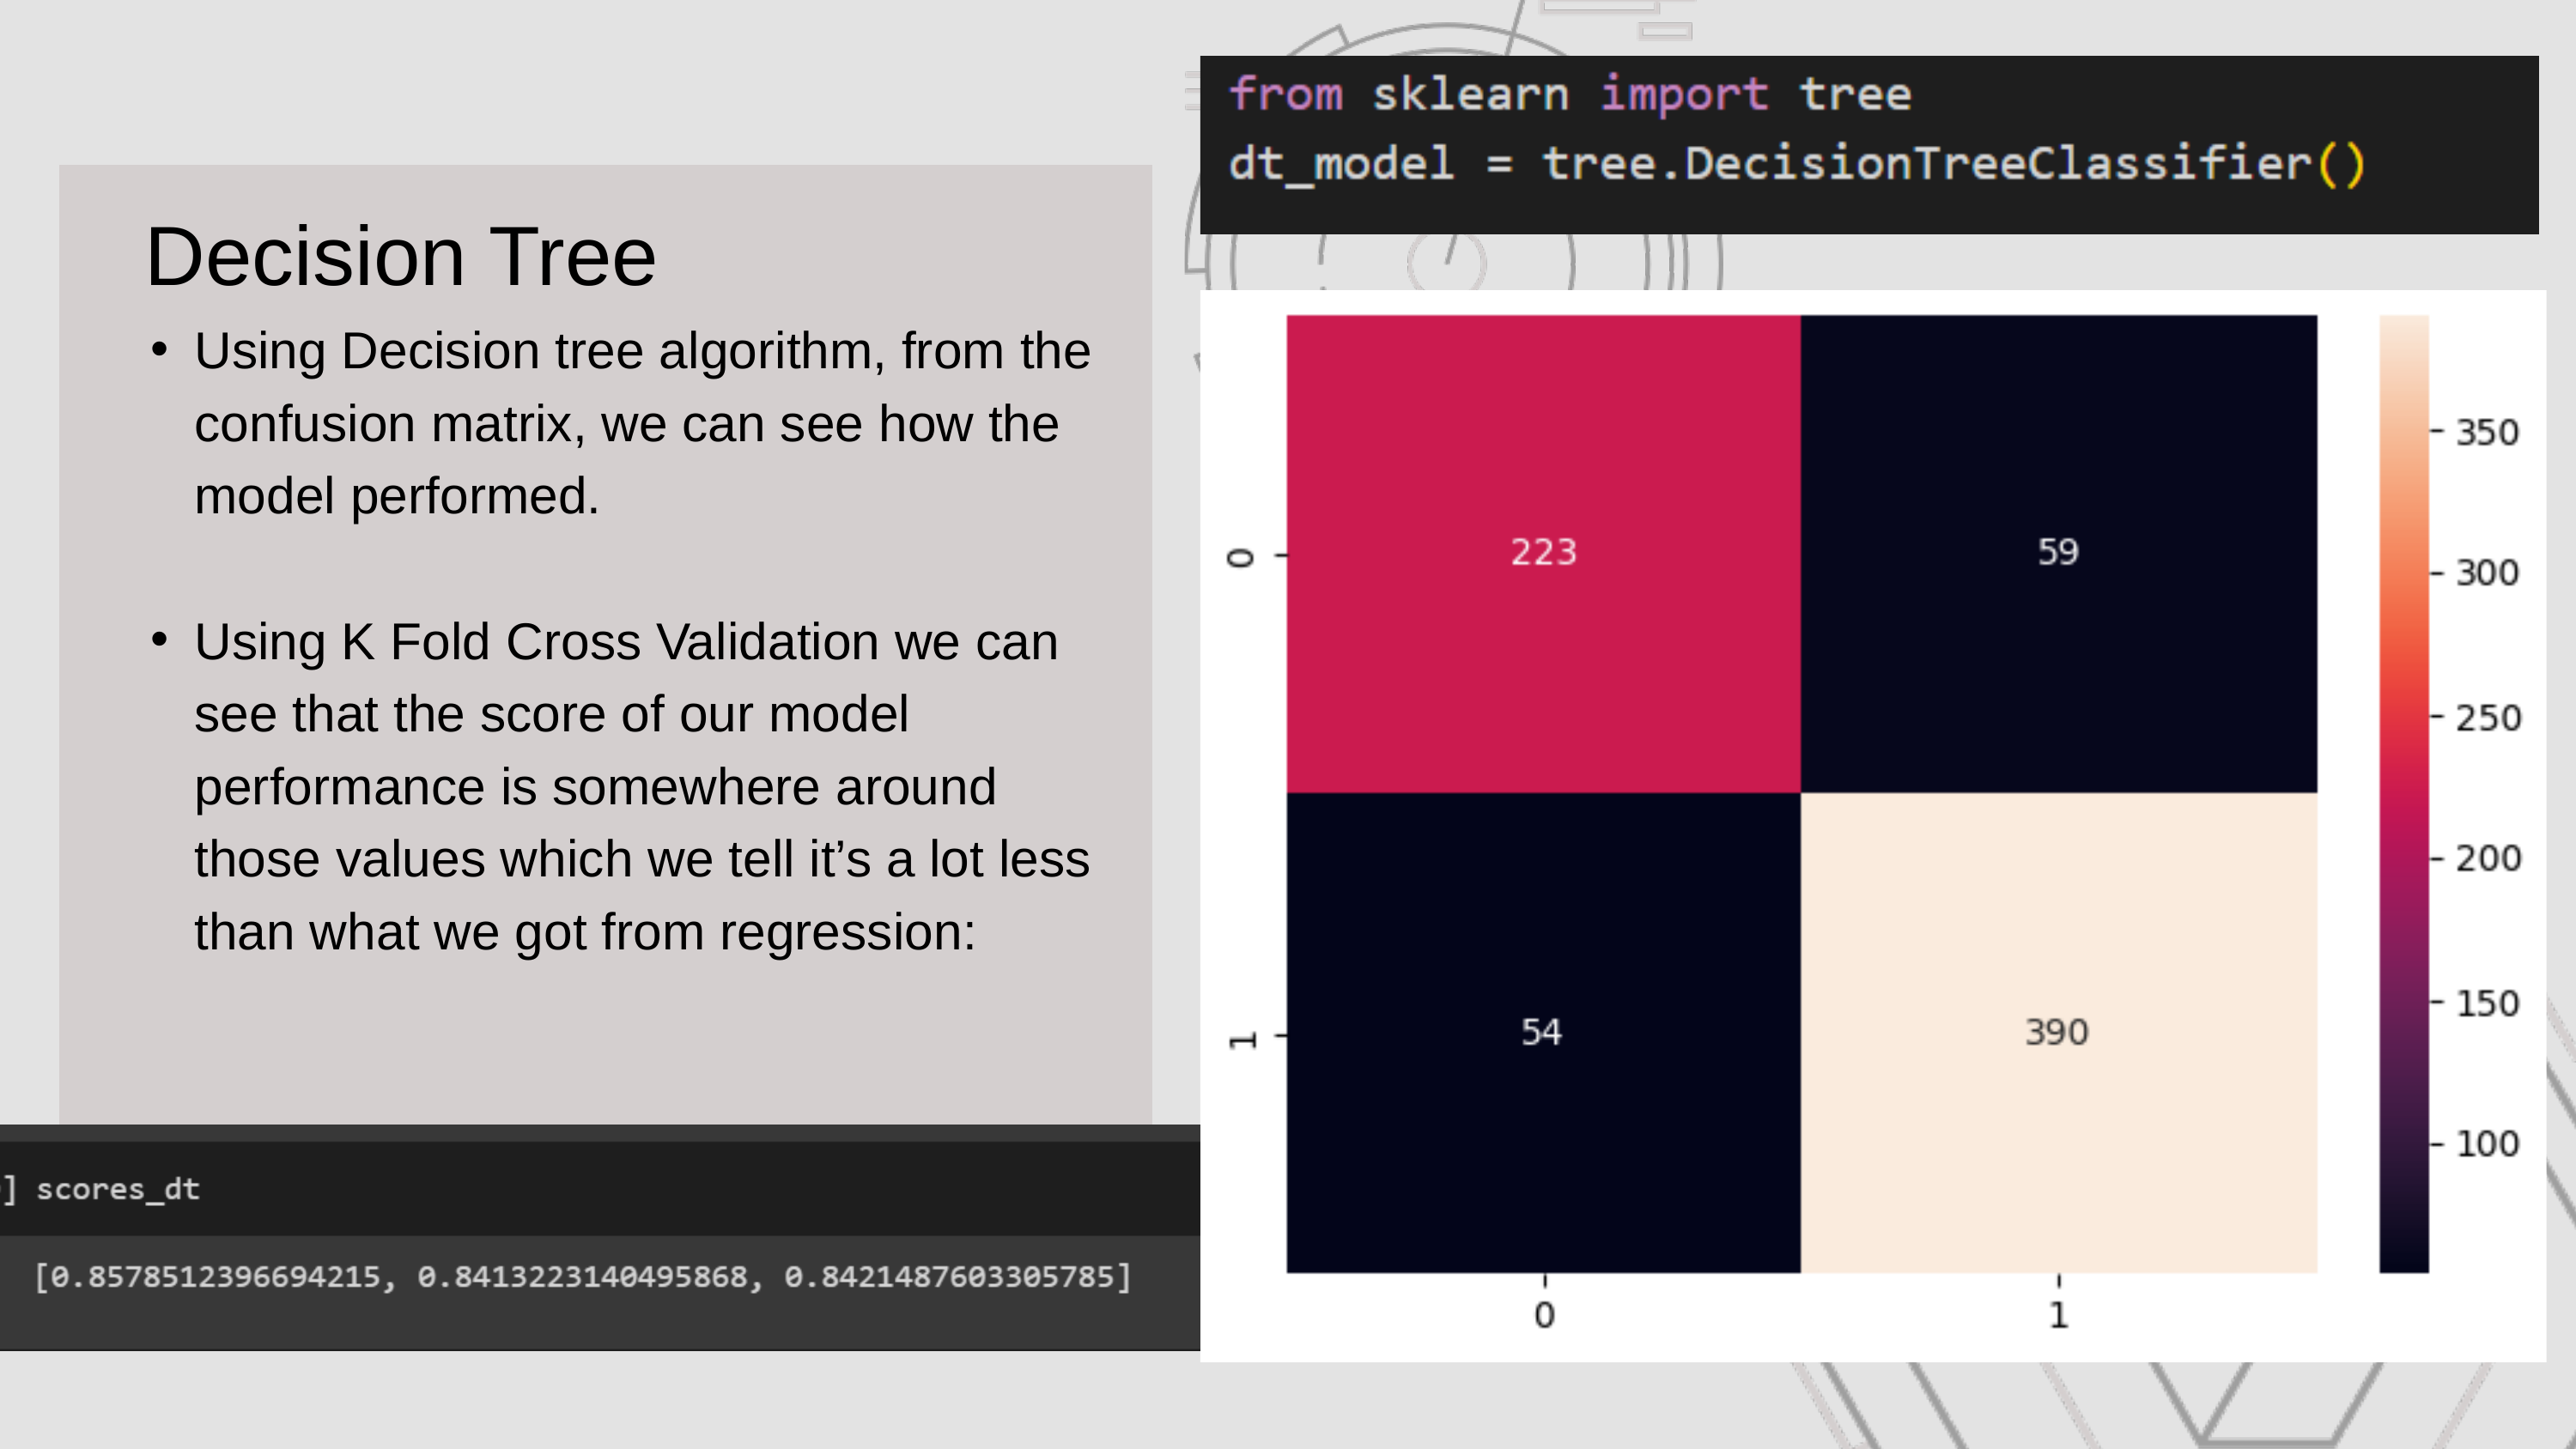

Decision Tree

Using Decision tree algorithm, from the confusion matrix, we can see how the model performed.

Using K Fold Cross Validation we can see that the score of our model performance is somewhere around those values which we tell it’s a lot less than what we got from regression: